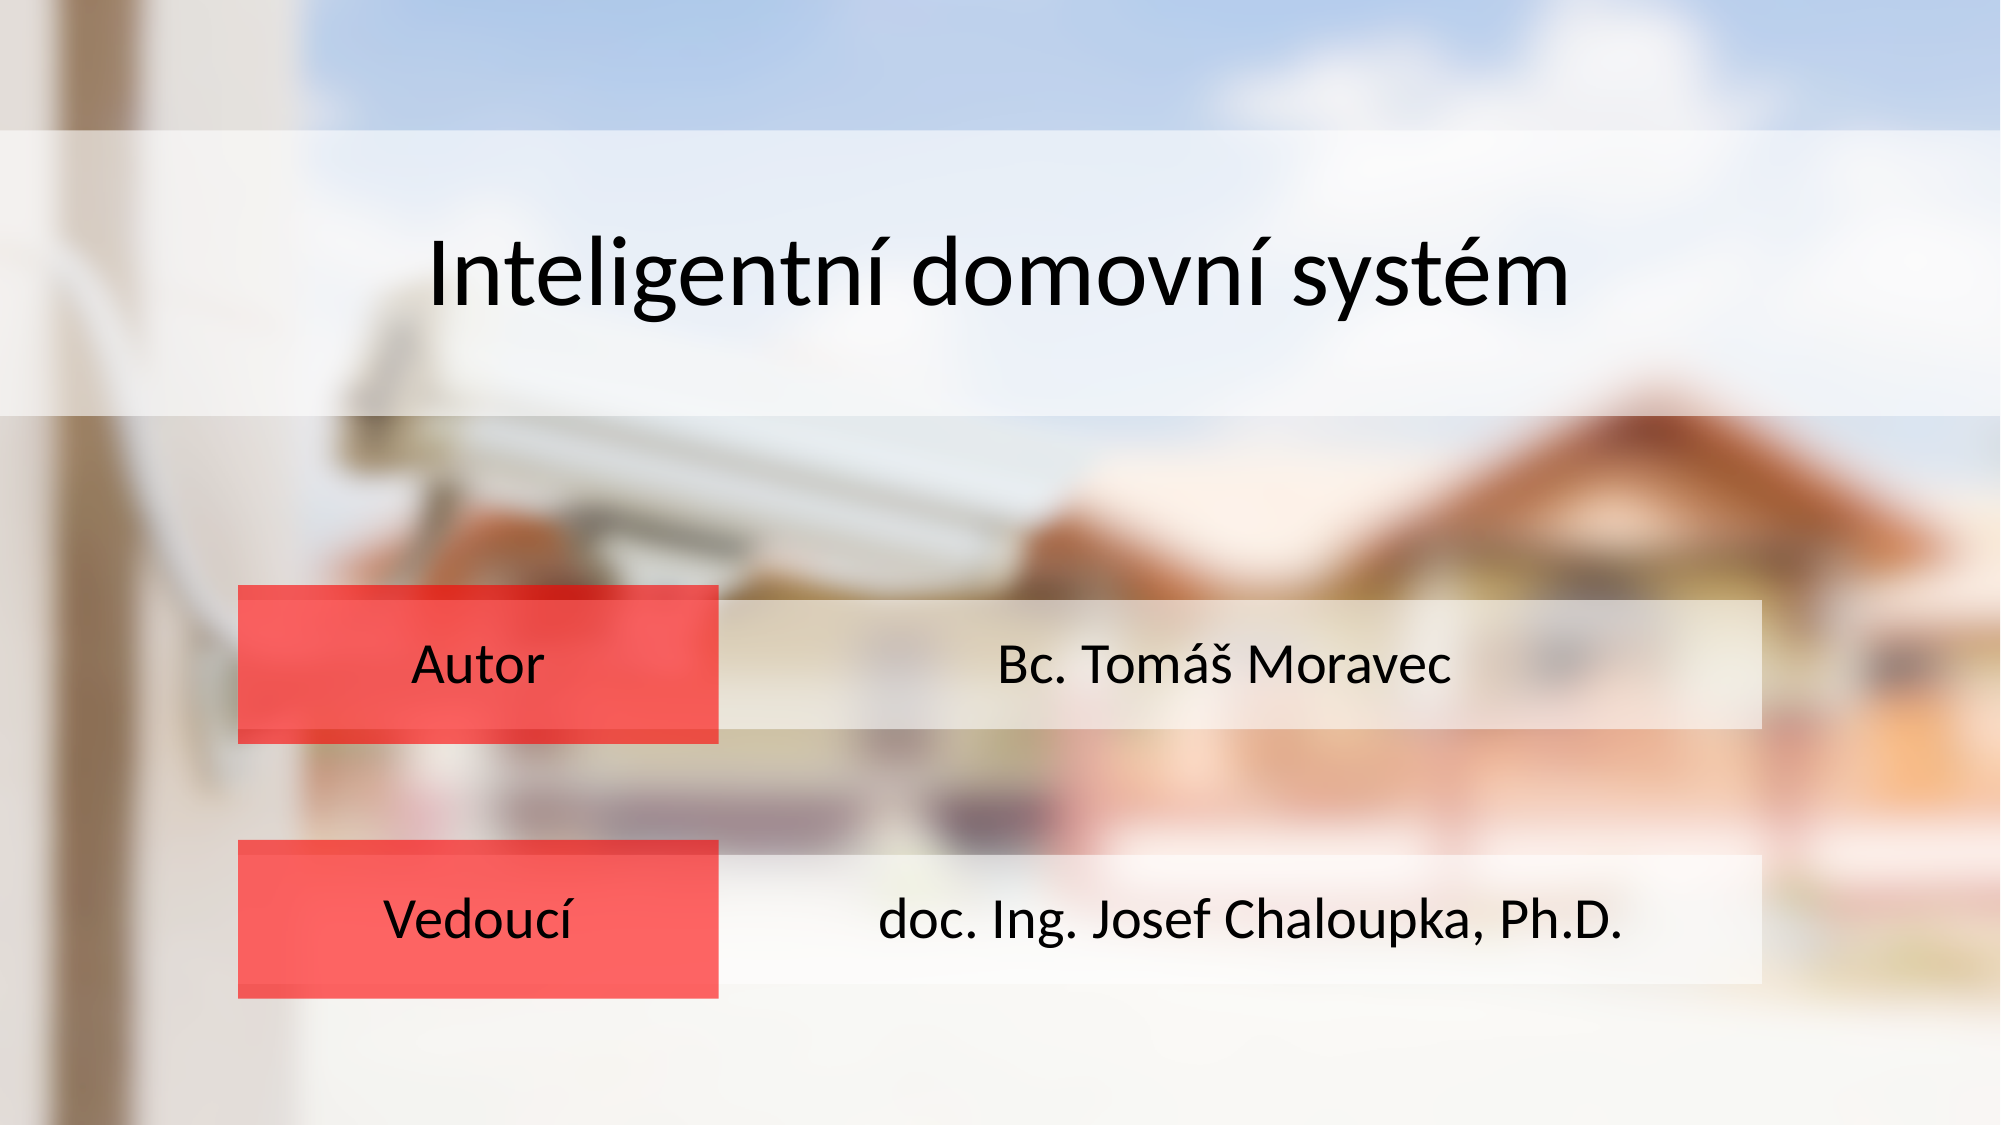

Inteligentní domovní systém
Autor
			Bc. Tomáš Moravec
Vedoucí
			    doc. Ing. Josef Chaloupka, Ph.D.